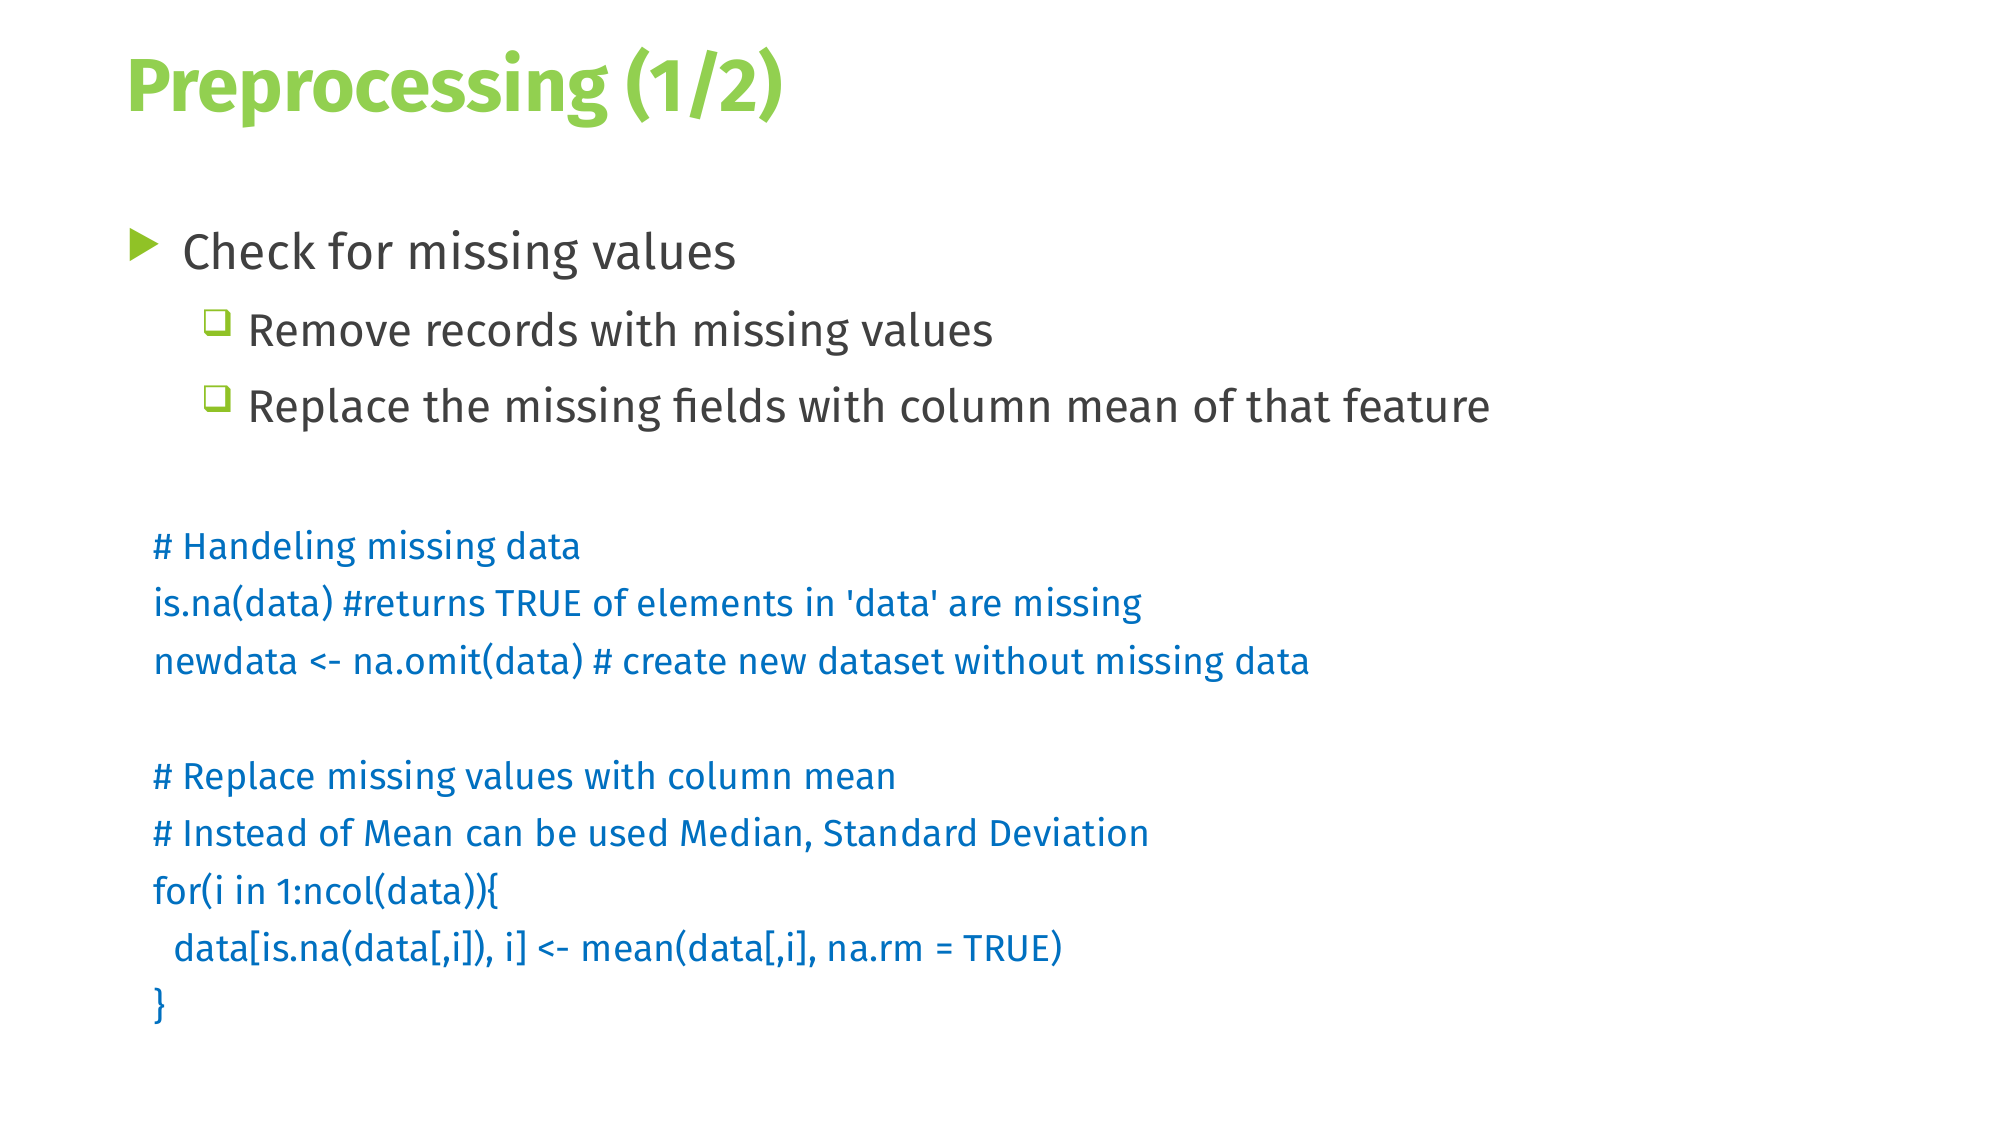

# Preprocessing (1/2)
Check for missing values
Remove records with missing values
Replace the missing fields with column mean of that feature
# Handeling missing data
is.na(data) #returns TRUE of elements in 'data' are missing
newdata <- na.omit(data) # create new dataset without missing data

# Replace missing values with column mean
# Instead of Mean can be used Median, Standard Deviation
for(i in 1:ncol(data)){
  data[is.na(data[,i]), i] <- mean(data[,i], na.rm = TRUE)
}